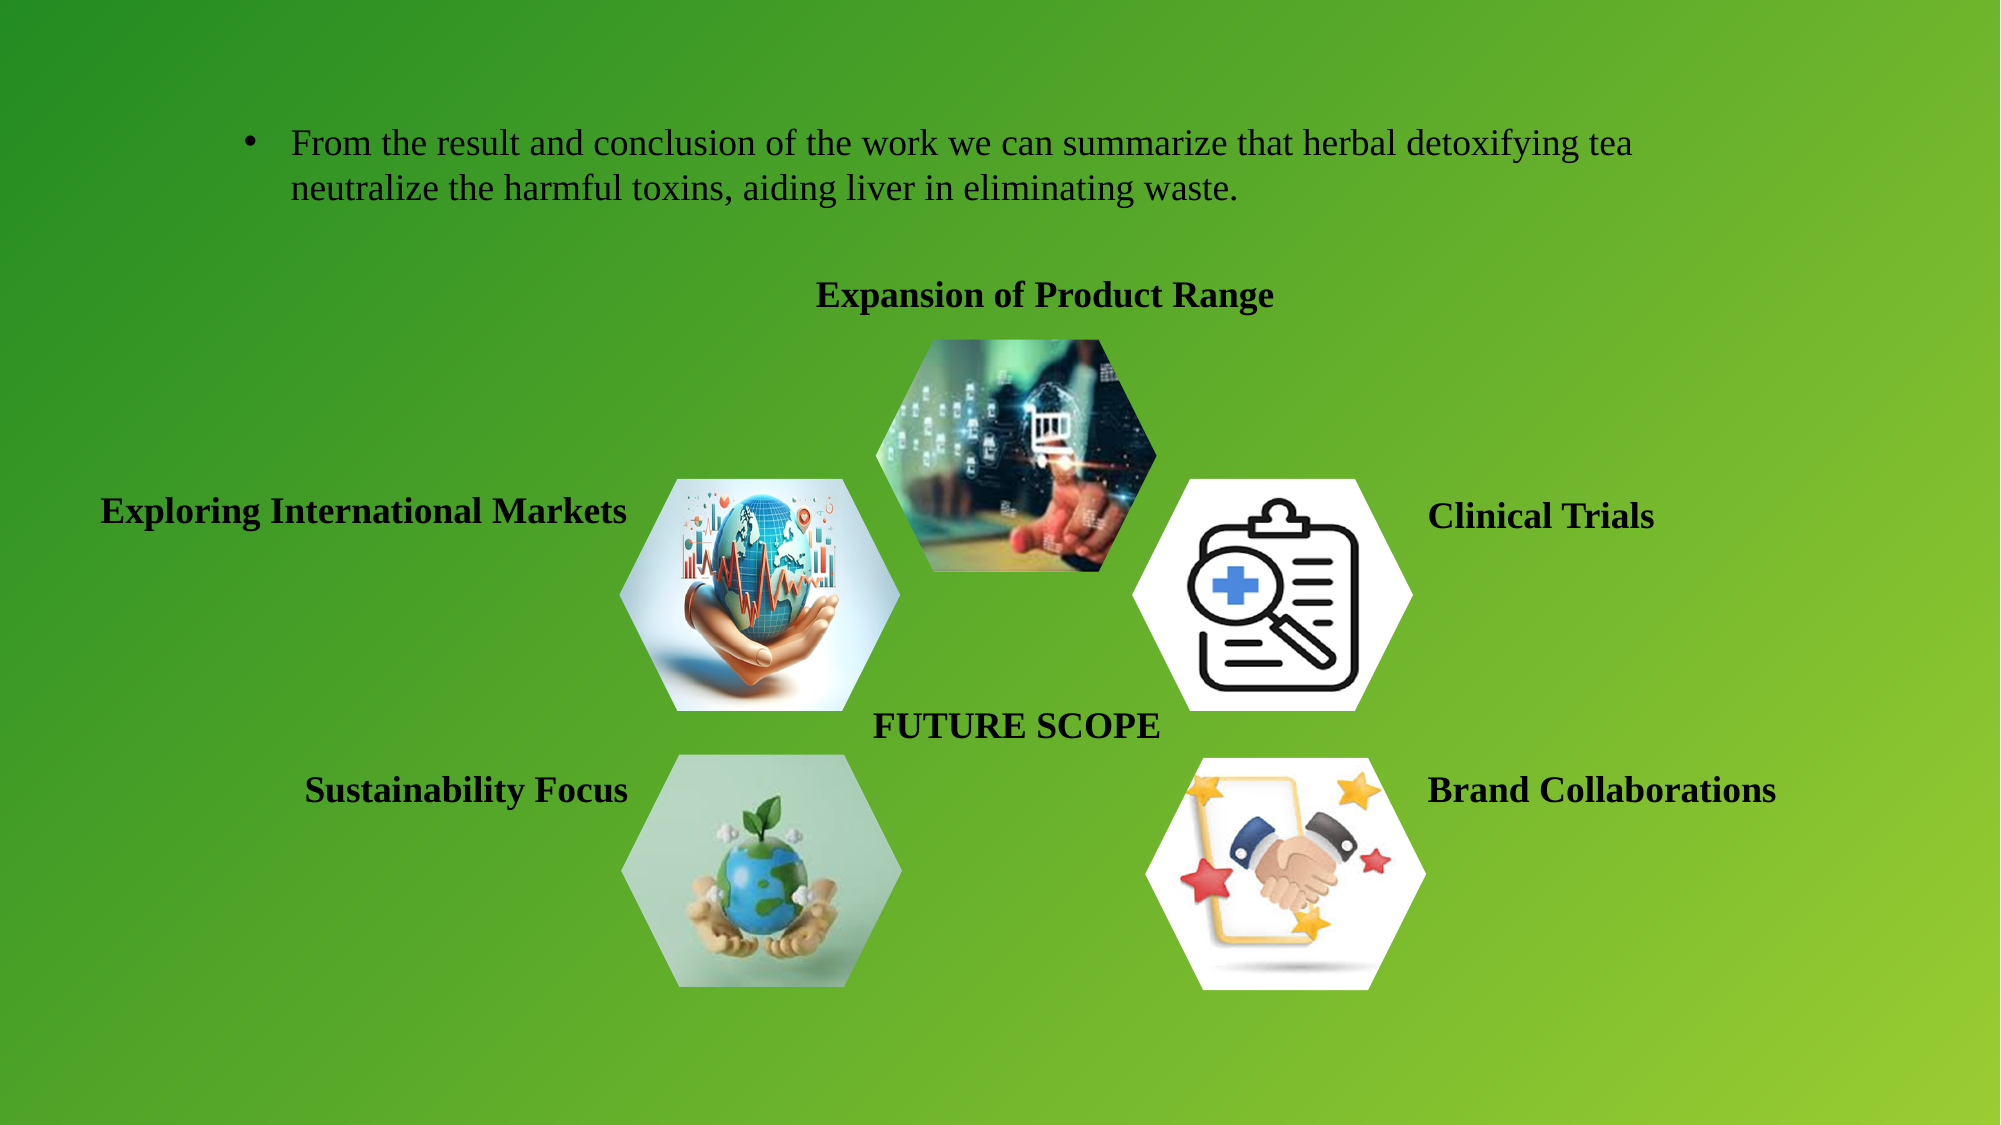

From the result and conclusion of the work we can summarize that herbal detoxifying tea neutralize the harmful toxins, aiding liver in eliminating waste.
Expansion of Product Range

Exploring International Markets

Clinical Trials
FUTURE SCOPE

Sustainability Focus

Brand Collaborations